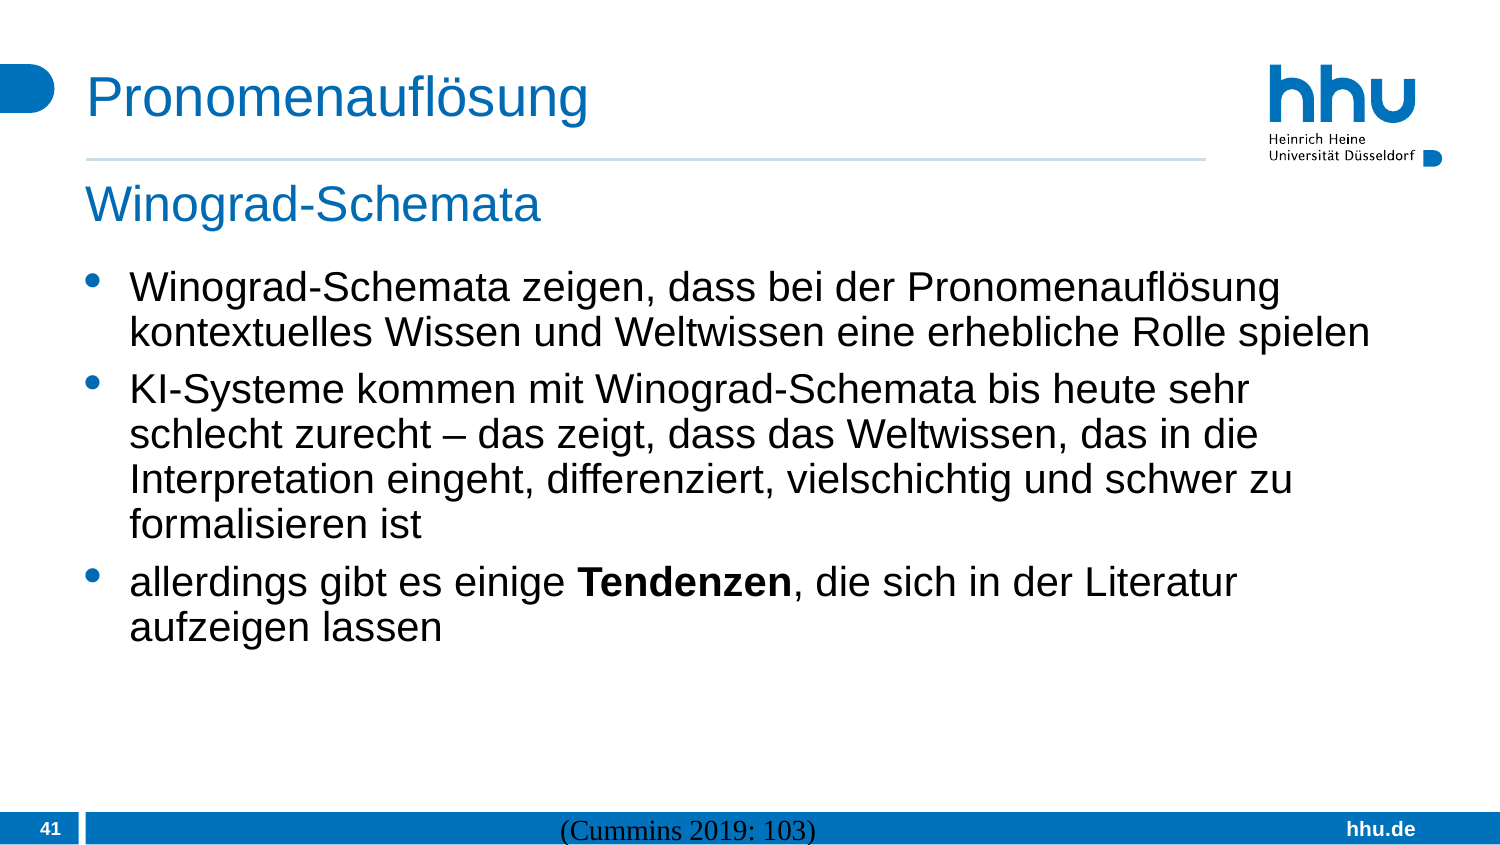

# Pronomenauflösung
Winograd-Schemata
Winograd-Schemata zeigen, dass bei der Pronomenauflösung kontextuelles Wissen und Weltwissen eine erhebliche Rolle spielen
KI-Systeme kommen mit Winograd-Schemata bis heute sehr schlecht zurecht – das zeigt, dass das Weltwissen, das in die Interpretation eingeht, differenziert, vielschichtig und schwer zu formalisieren ist
allerdings gibt es einige Tendenzen, die sich in der Literatur aufzeigen lassen
41
(Cummins 2019: 103)